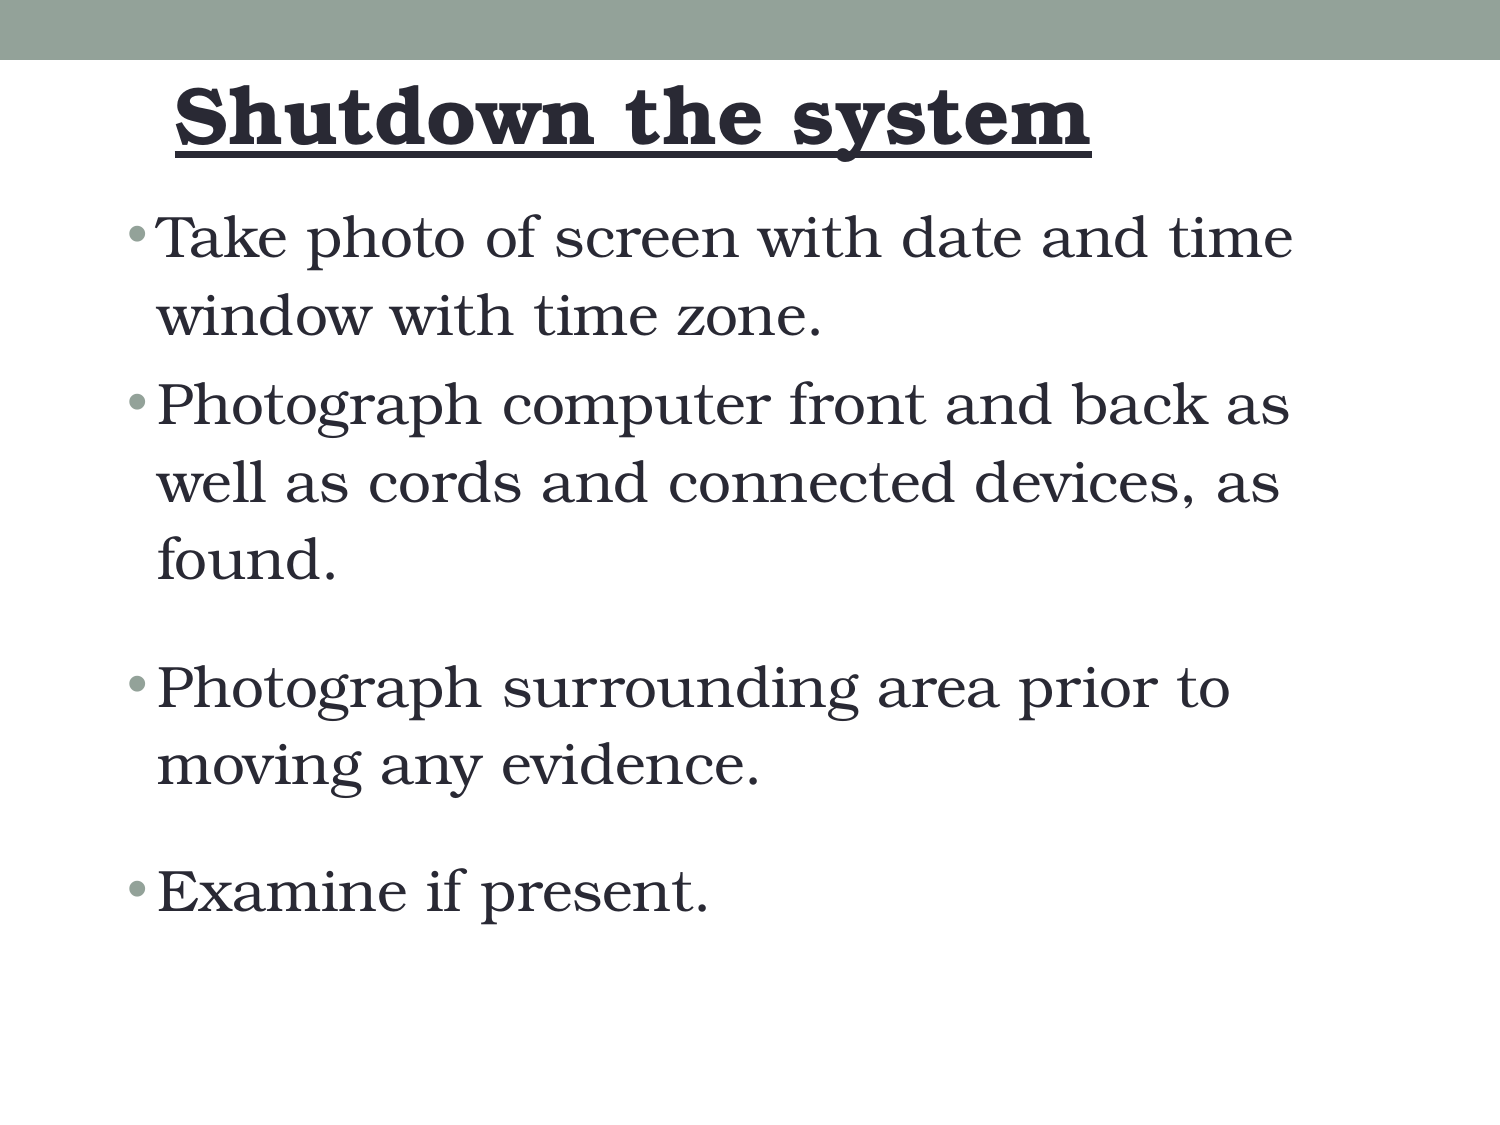

Shutdown the system
Take photo of screen with date and time window with time zone.
Photograph computer front and back as well as cords and connected devices, as found.
Photograph surrounding area prior to moving any evidence.
Examine if present.